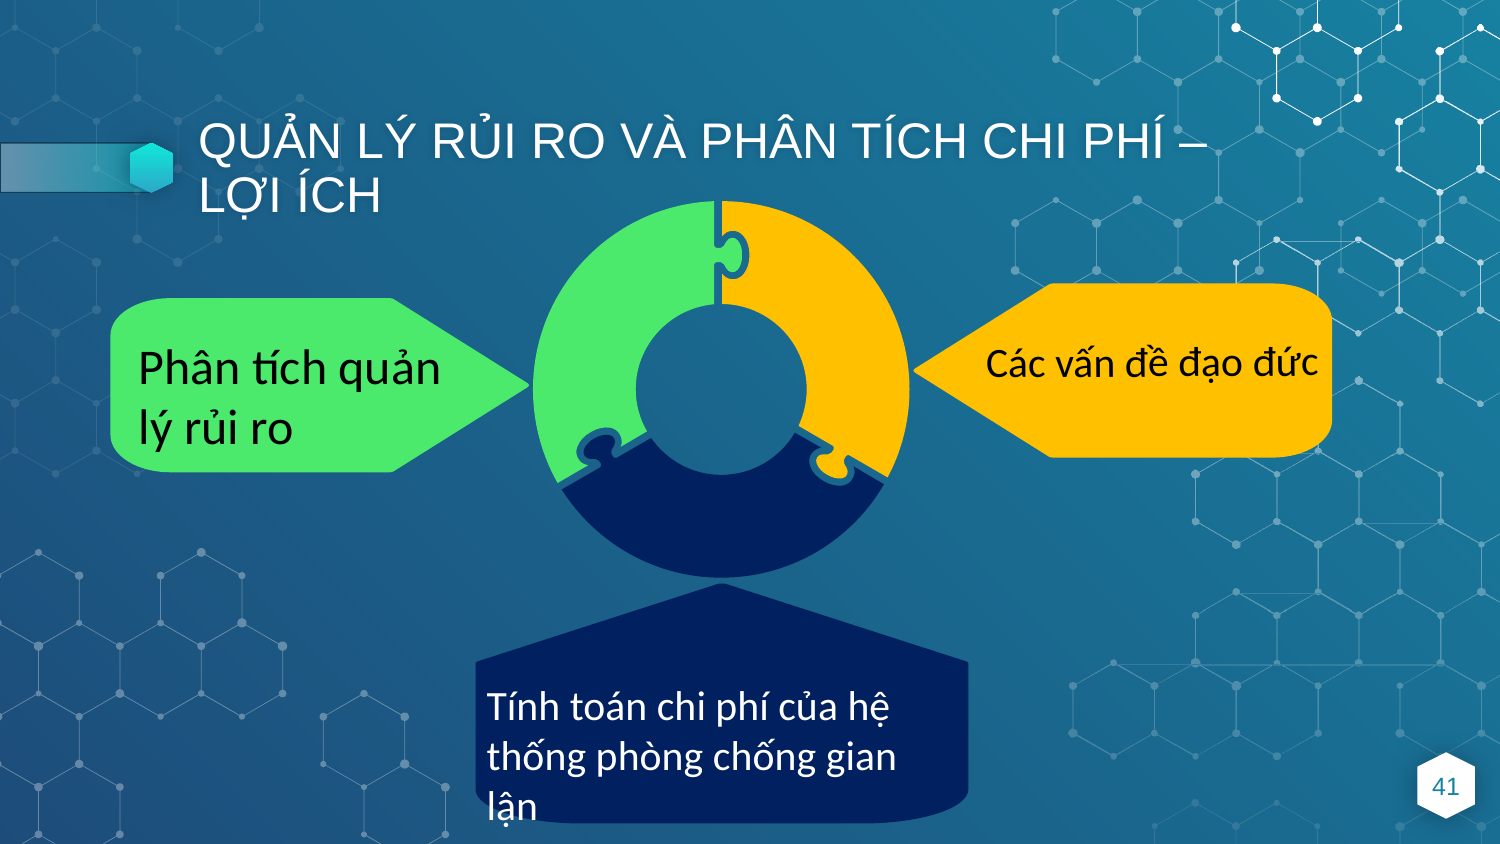

# QUẢN LÝ RỦI RO VÀ PHÂN TÍCH CHI PHÍ – LỢI ÍCH

Các vấn đề đạo đức
Phân tích quản lý rủi ro

Tính toán chi phí của hệ thống phòng chống gian lận
41